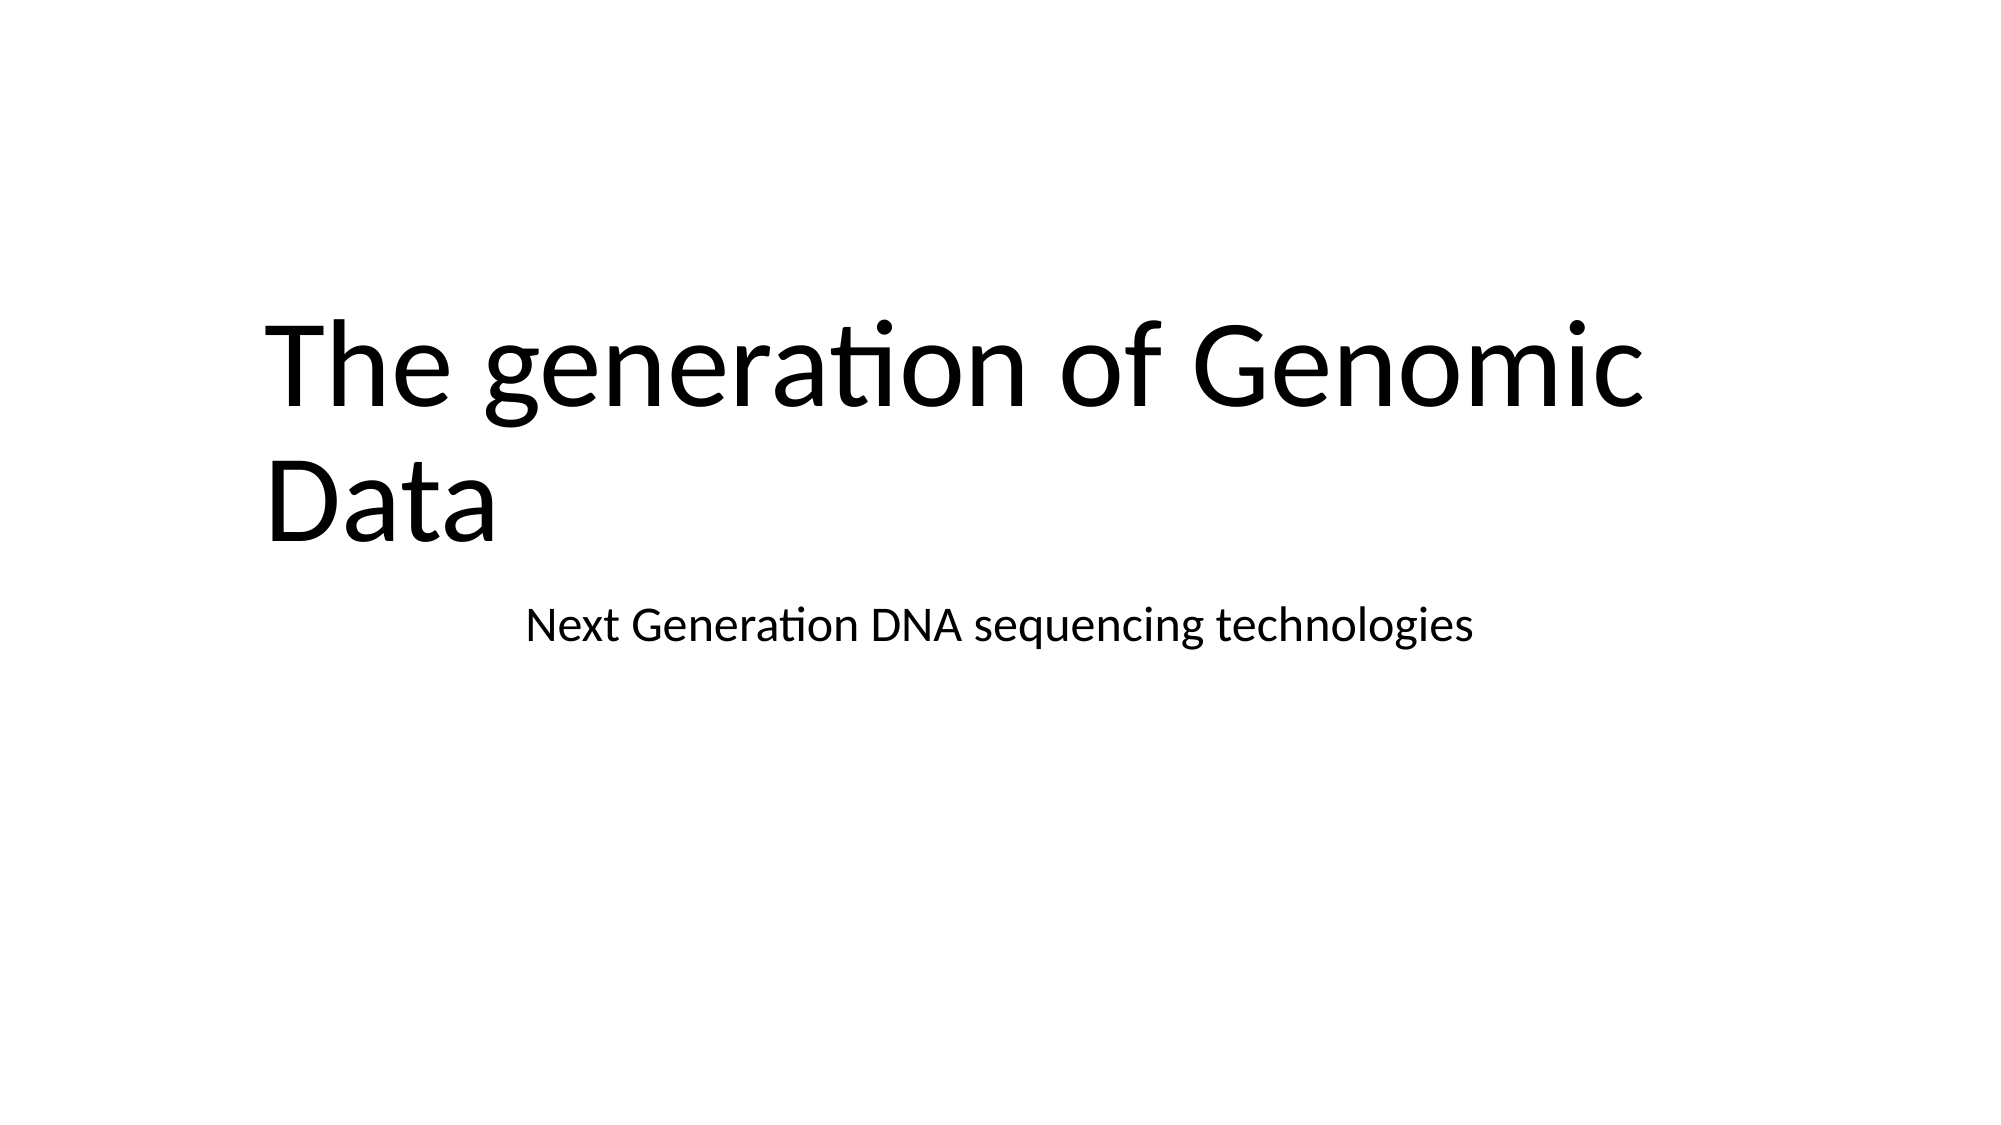

# The generation of Genomic Data
Next Generation DNA sequencing technologies